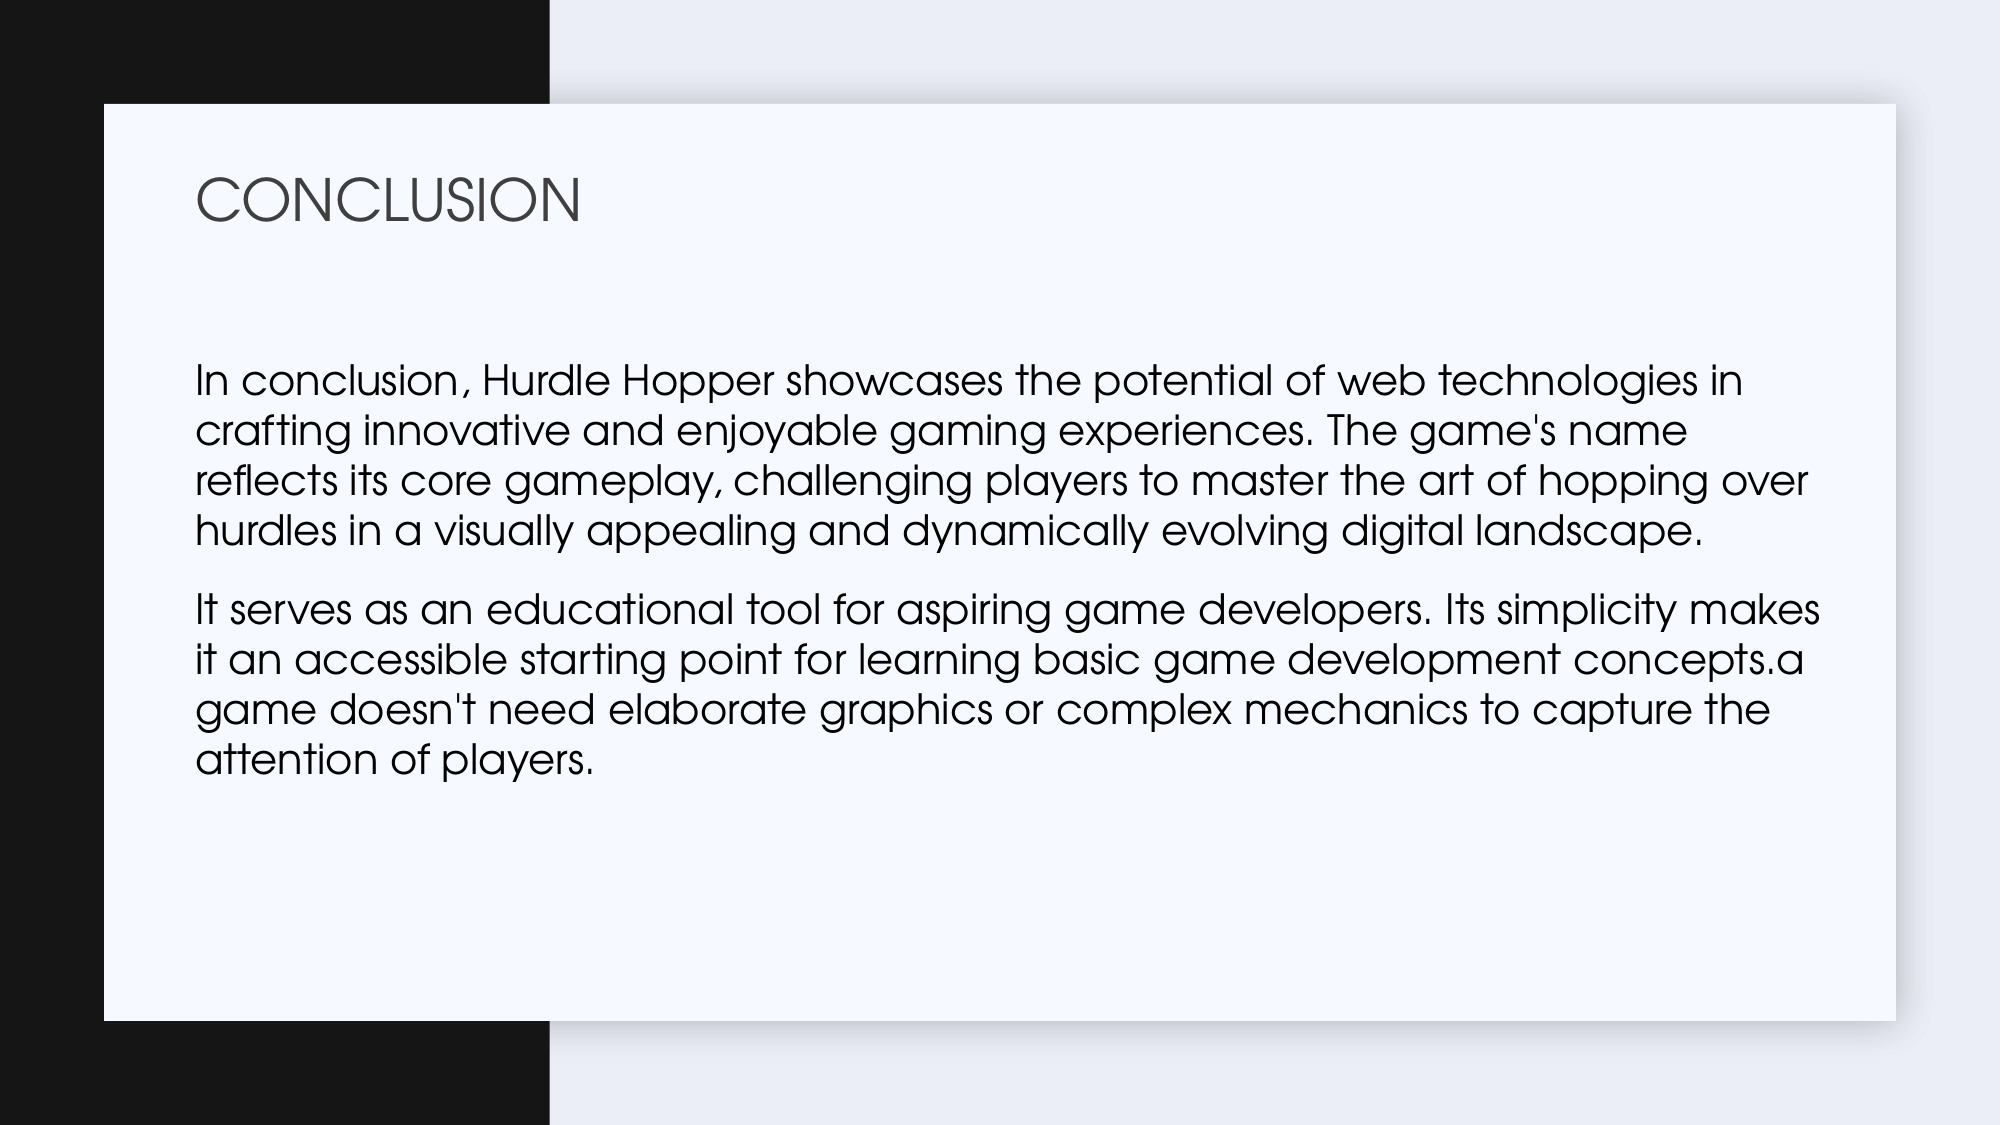

# CONCLUSION
In conclusion, Hurdle Hopper showcases the potential of web technologies in crafting innovative and enjoyable gaming experiences. The game's name reflects its core gameplay, challenging players to master the art of hopping over hurdles in a visually appealing and dynamically evolving digital landscape.
It serves as an educational tool for aspiring game developers. Its simplicity makes it an accessible starting point for learning basic game development concepts.a game doesn't need elaborate graphics or complex mechanics to capture the attention of players.